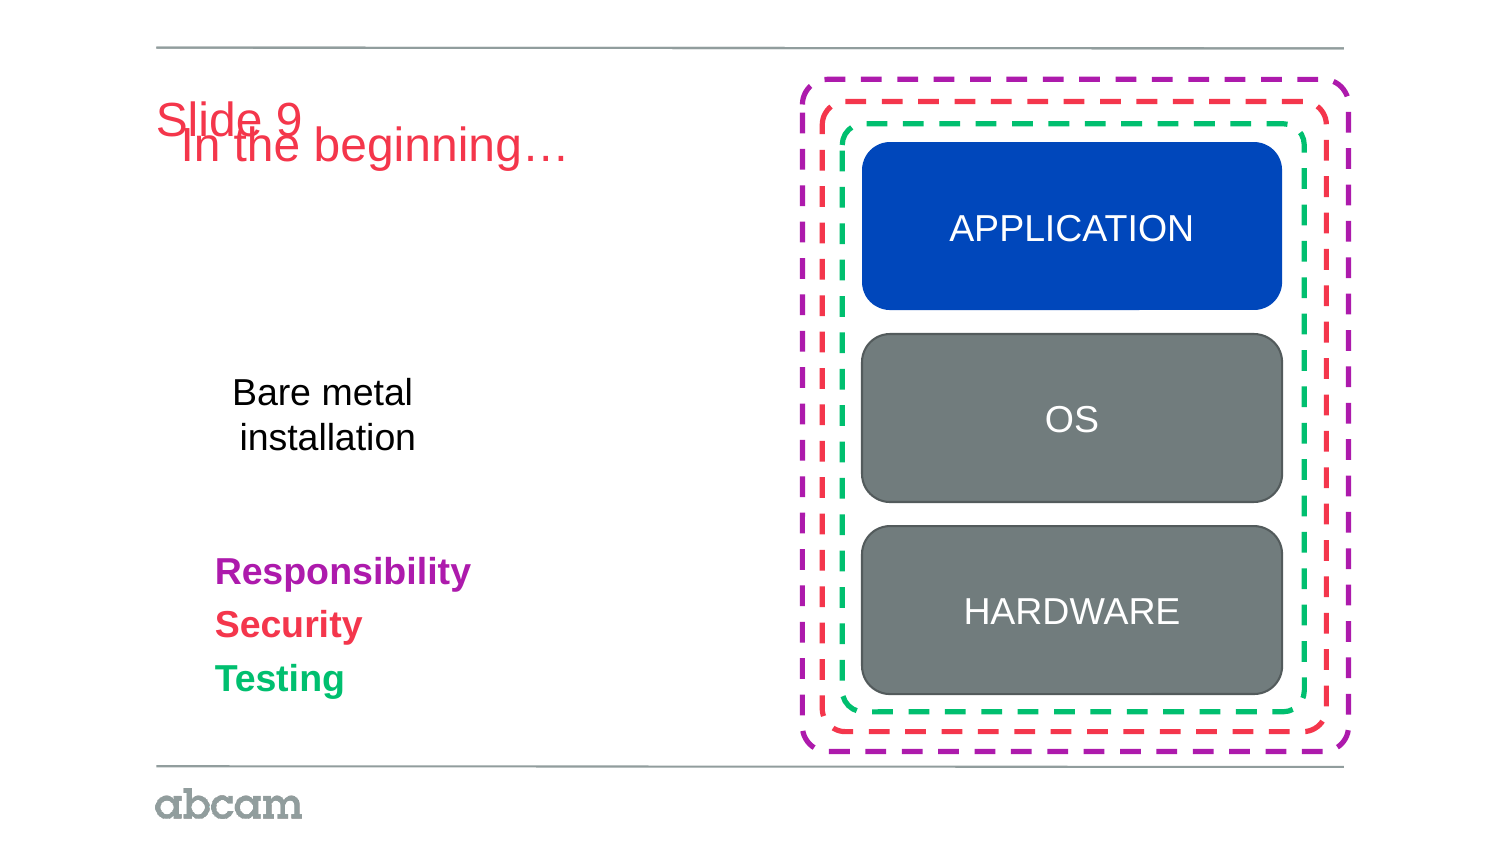

# Slide 9

In the beginning…

APPLICATION
OS
Bare metal
installation
HARDWARE
Responsibility
Security
Testing
9